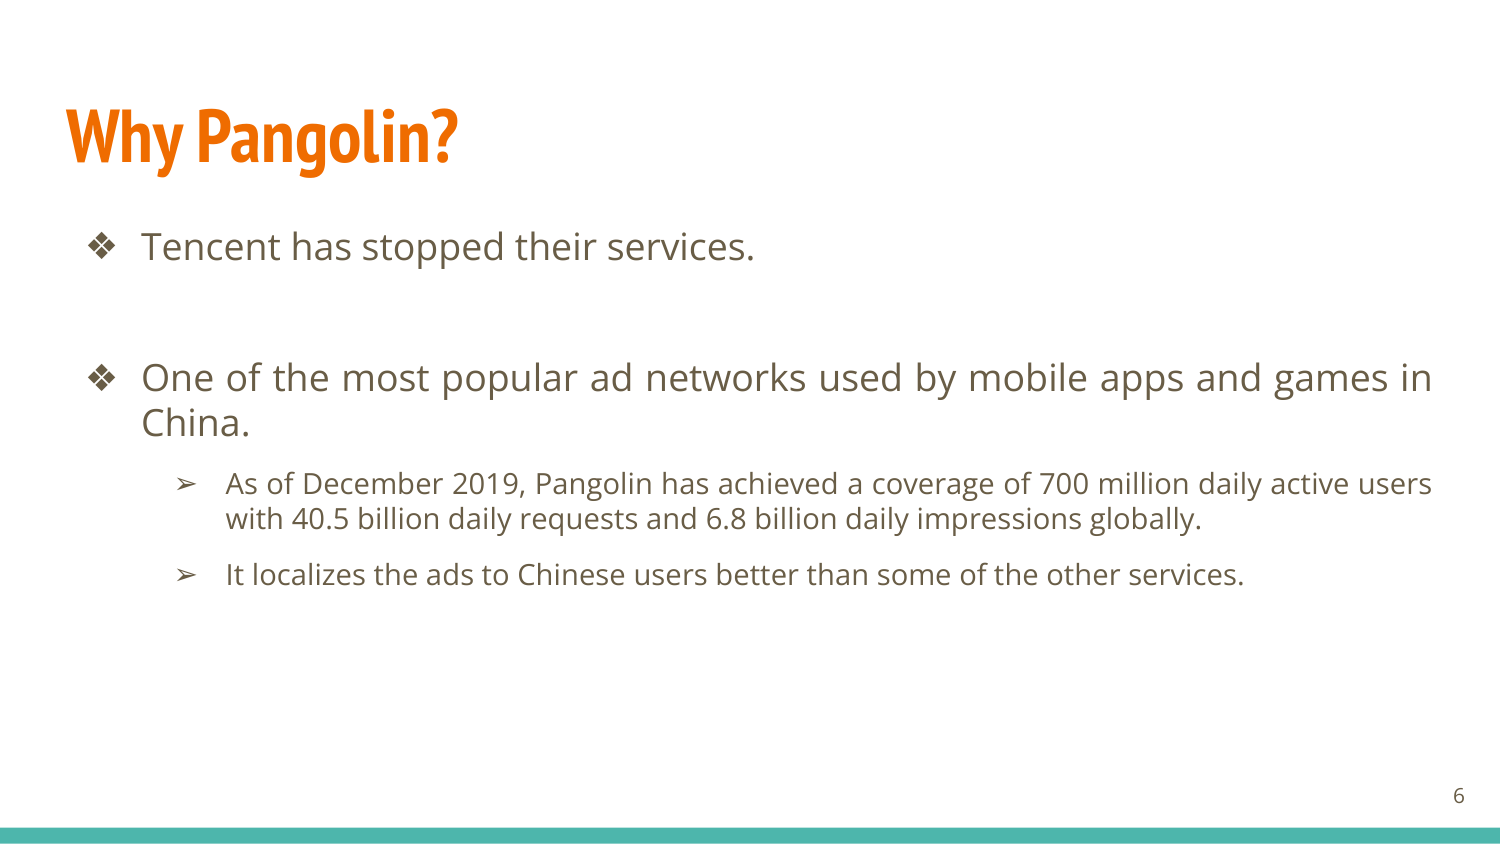

# Why Pangolin?
Tencent has stopped their services.

One of the most popular ad networks used by mobile apps and games in China.
As of December 2019, Pangolin has achieved a coverage of 700 million daily active users with 40.5 billion daily requests and 6.8 billion daily impressions globally.
It localizes the ads to Chinese users better than some of the other services.

6